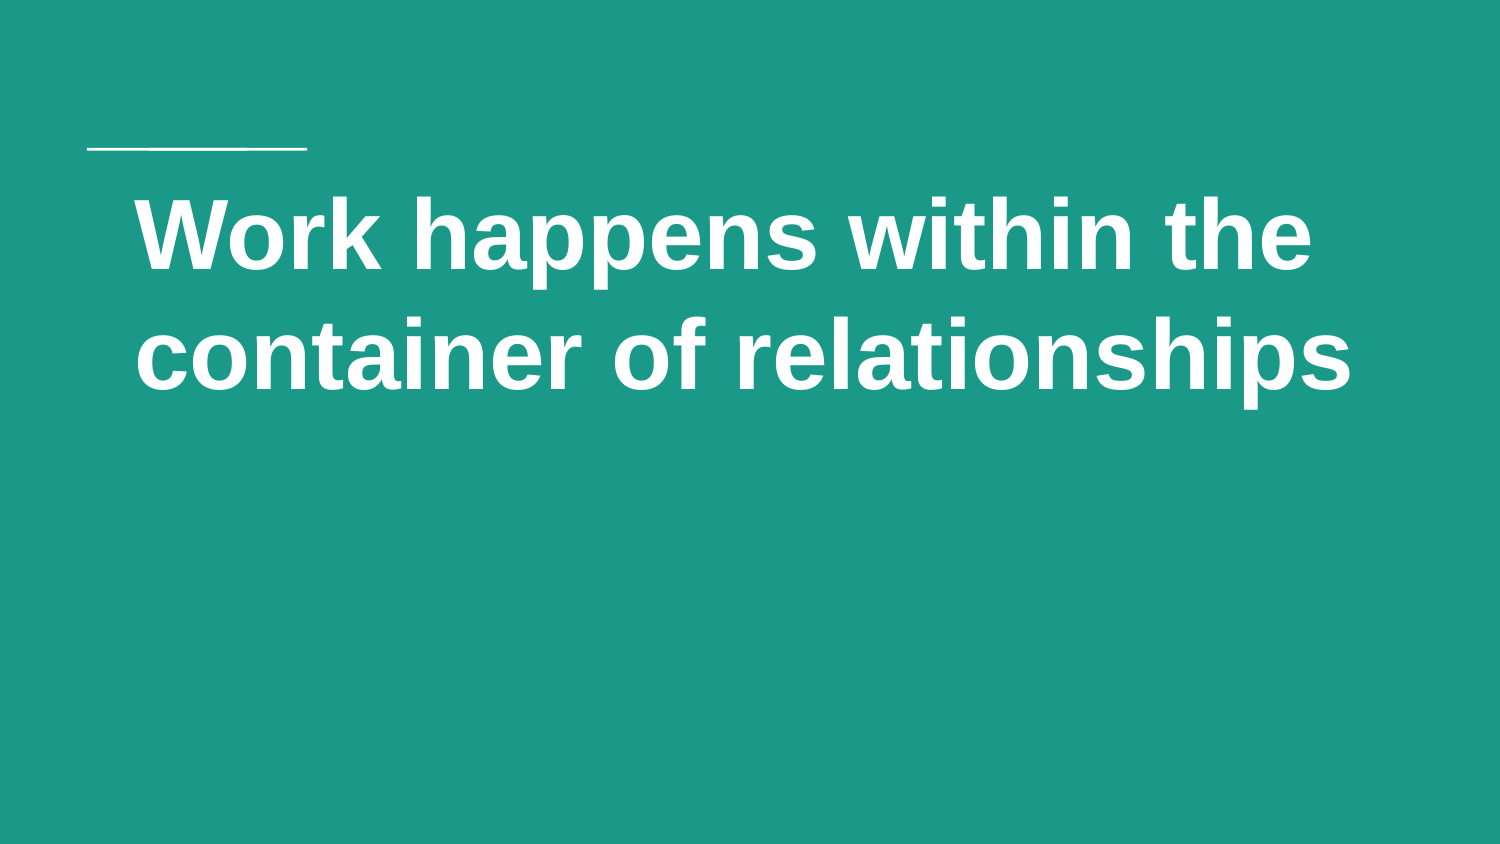

# Work happens within the container of relationships